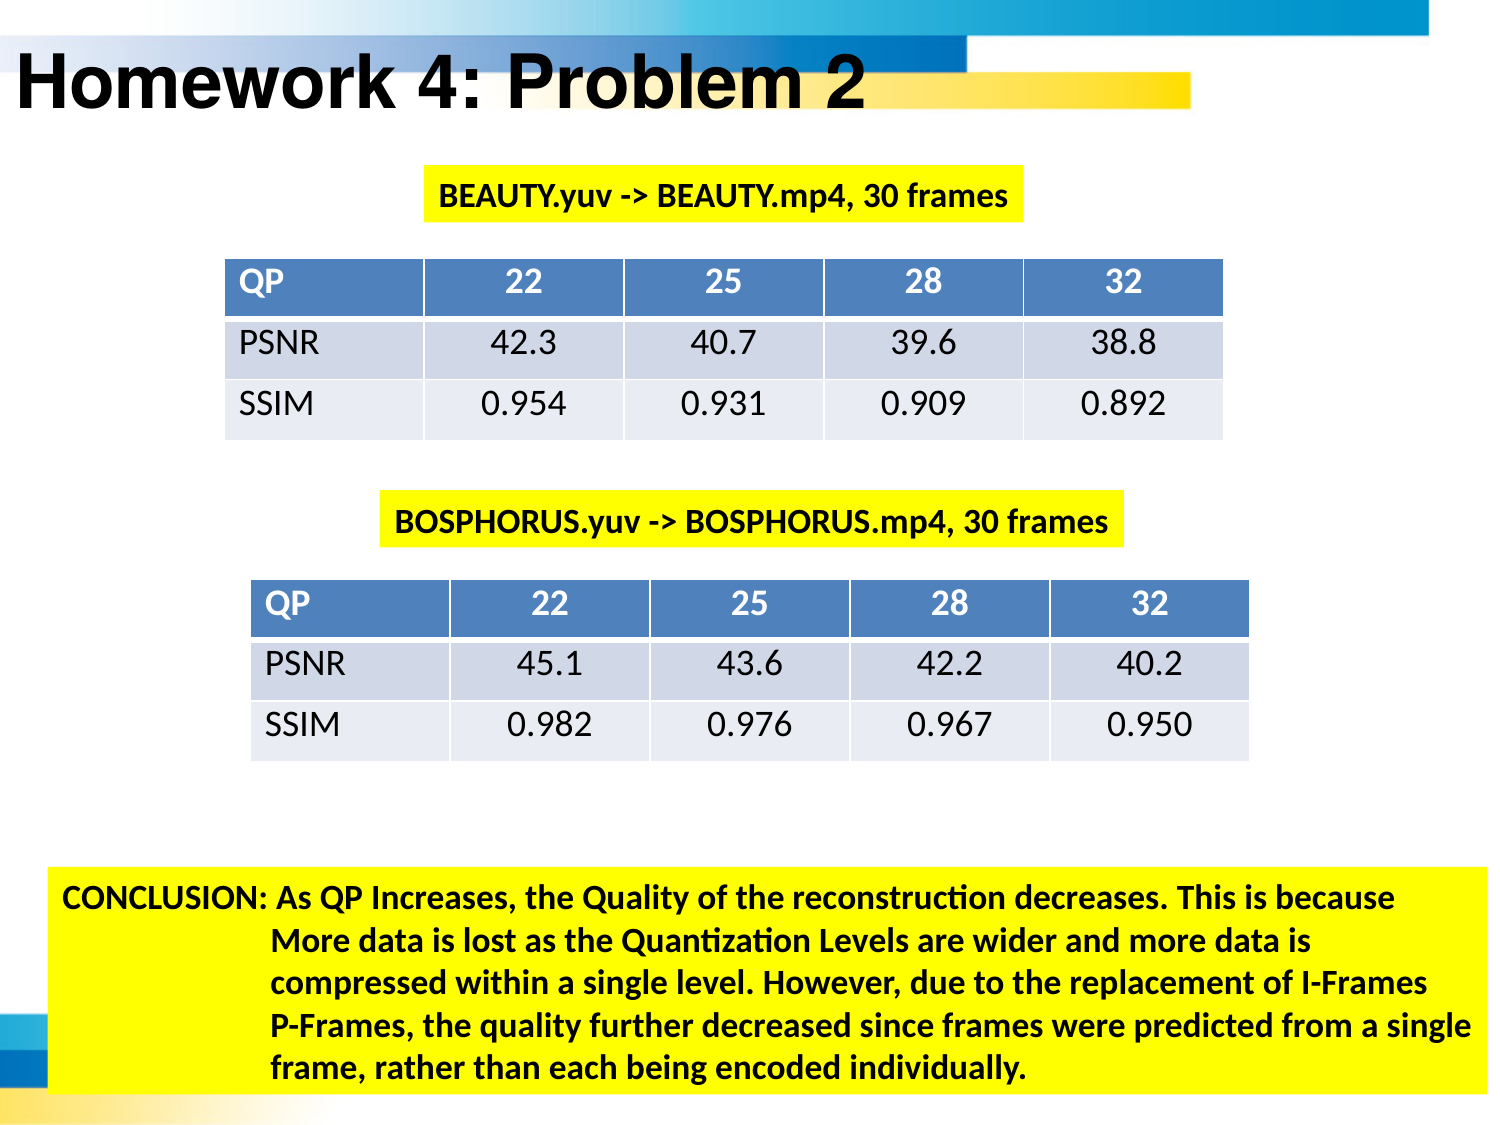

# Homework 4: Problem 2
BEAUTY.yuv -> BEAUTY.mp4, 30 frames
| QP | 22 | 25 | 28 | 32 |
| --- | --- | --- | --- | --- |
| PSNR | 42.3 | 40.7 | 39.6 | 38.8 |
| SSIM | 0.954 | 0.931 | 0.909 | 0.892 |
BOSPHORUS.yuv -> BOSPHORUS.mp4, 30 frames
| QP | 22 | 25 | 28 | 32 |
| --- | --- | --- | --- | --- |
| PSNR | 45.1 | 43.6 | 42.2 | 40.2 |
| SSIM | 0.982 | 0.976 | 0.967 | 0.950 |
CONCLUSION: As QP Increases, the Quality of the reconstruction decreases. This is because
                          More data is lost as the Quantization Levels are wider and more data is
                          compressed within a single level. However, due to the replacement of I-Frames
                          P-Frames, the quality further decreased since frames were predicted from a single
                          frame, rather than each being encoded individually.
ECE5578 Homework 4
p.35